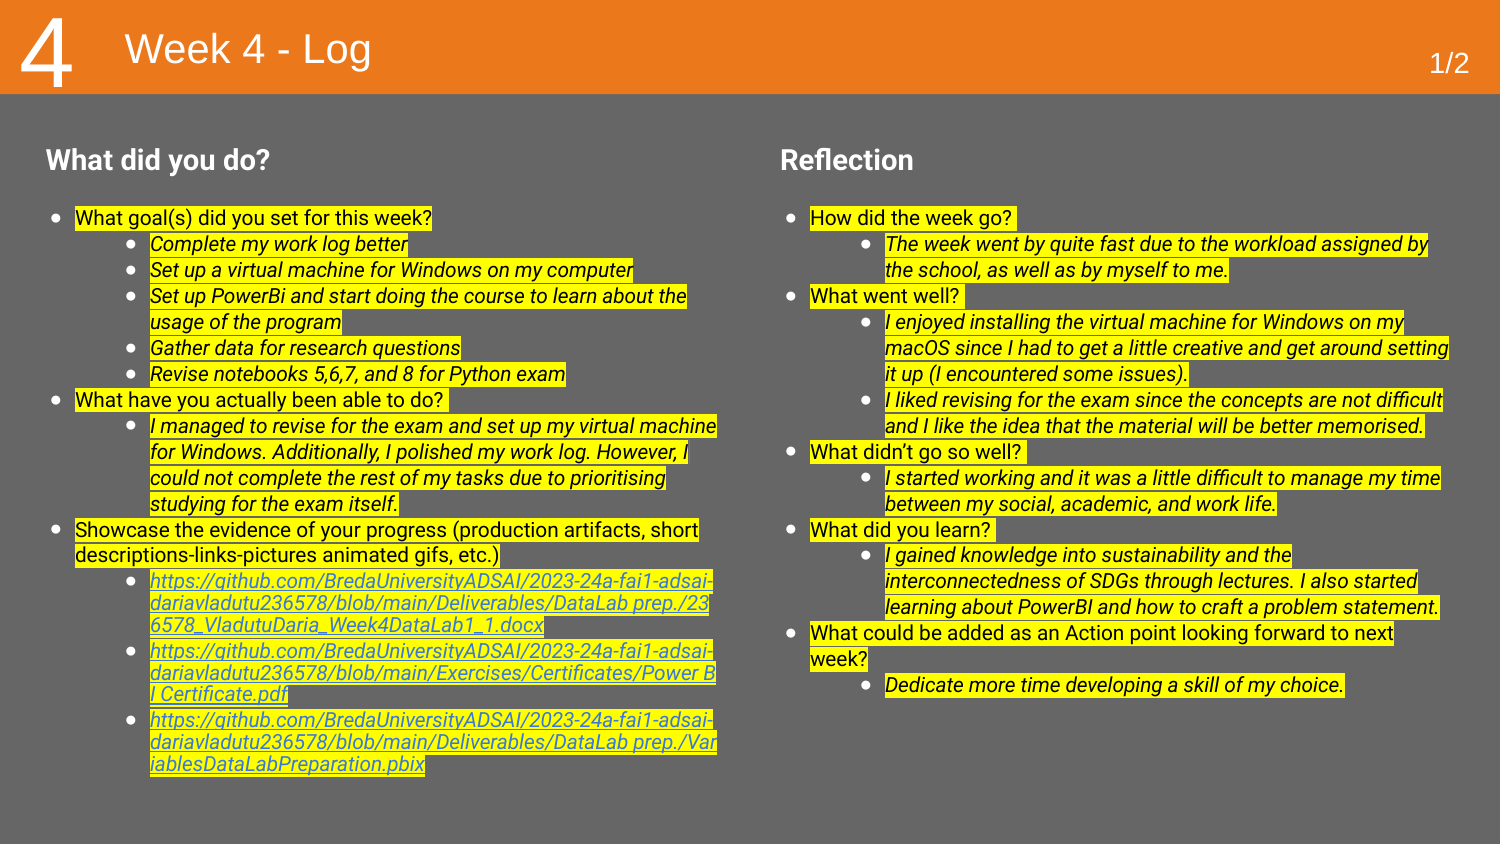

4
# Week 4 - Log
1/2

What did you do?
Reflection
What goal(s) did you set for this week?
Complete my work log better
Set up a virtual machine for Windows on my computer
Set up PowerBi and start doing the course to learn about the usage of the program
Gather data for research questions
Revise notebooks 5,6,7, and 8 for Python exam
What have you actually been able to do?
I managed to revise for the exam and set up my virtual machine for Windows. Additionally, I polished my work log. However, I could not complete the rest of my tasks due to prioritising studying for the exam itself.
Showcase the evidence of your progress (production artifacts, short descriptions-links-pictures animated gifs, etc.)
https://github.com/BredaUniversityADSAI/2023-24a-fai1-adsai-dariavladutu236578/blob/main/Deliverables/DataLab prep./236578_VladutuDaria_Week4DataLab1_1.docx
https://github.com/BredaUniversityADSAI/2023-24a-fai1-adsai-dariavladutu236578/blob/main/Exercises/Certificates/Power BI Certificate.pdf
https://github.com/BredaUniversityADSAI/2023-24a-fai1-adsai-dariavladutu236578/blob/main/Deliverables/DataLab prep./VariablesDataLabPreparation.pbix
How did the week go?
The week went by quite fast due to the workload assigned by the school, as well as by myself to me.
What went well?
I enjoyed installing the virtual machine for Windows on my macOS since I had to get a little creative and get around setting it up (I encountered some issues).
I liked revising for the exam since the concepts are not difficult and I like the idea that the material will be better memorised.
What didn’t go so well?
I started working and it was a little difficult to manage my time between my social, academic, and work life.
What did you learn?
I gained knowledge into sustainability and the interconnectedness of SDGs through lectures. I also started learning about PowerBI and how to craft a problem statement.
What could be added as an Action point looking forward to next week?
Dedicate more time developing a skill of my choice.